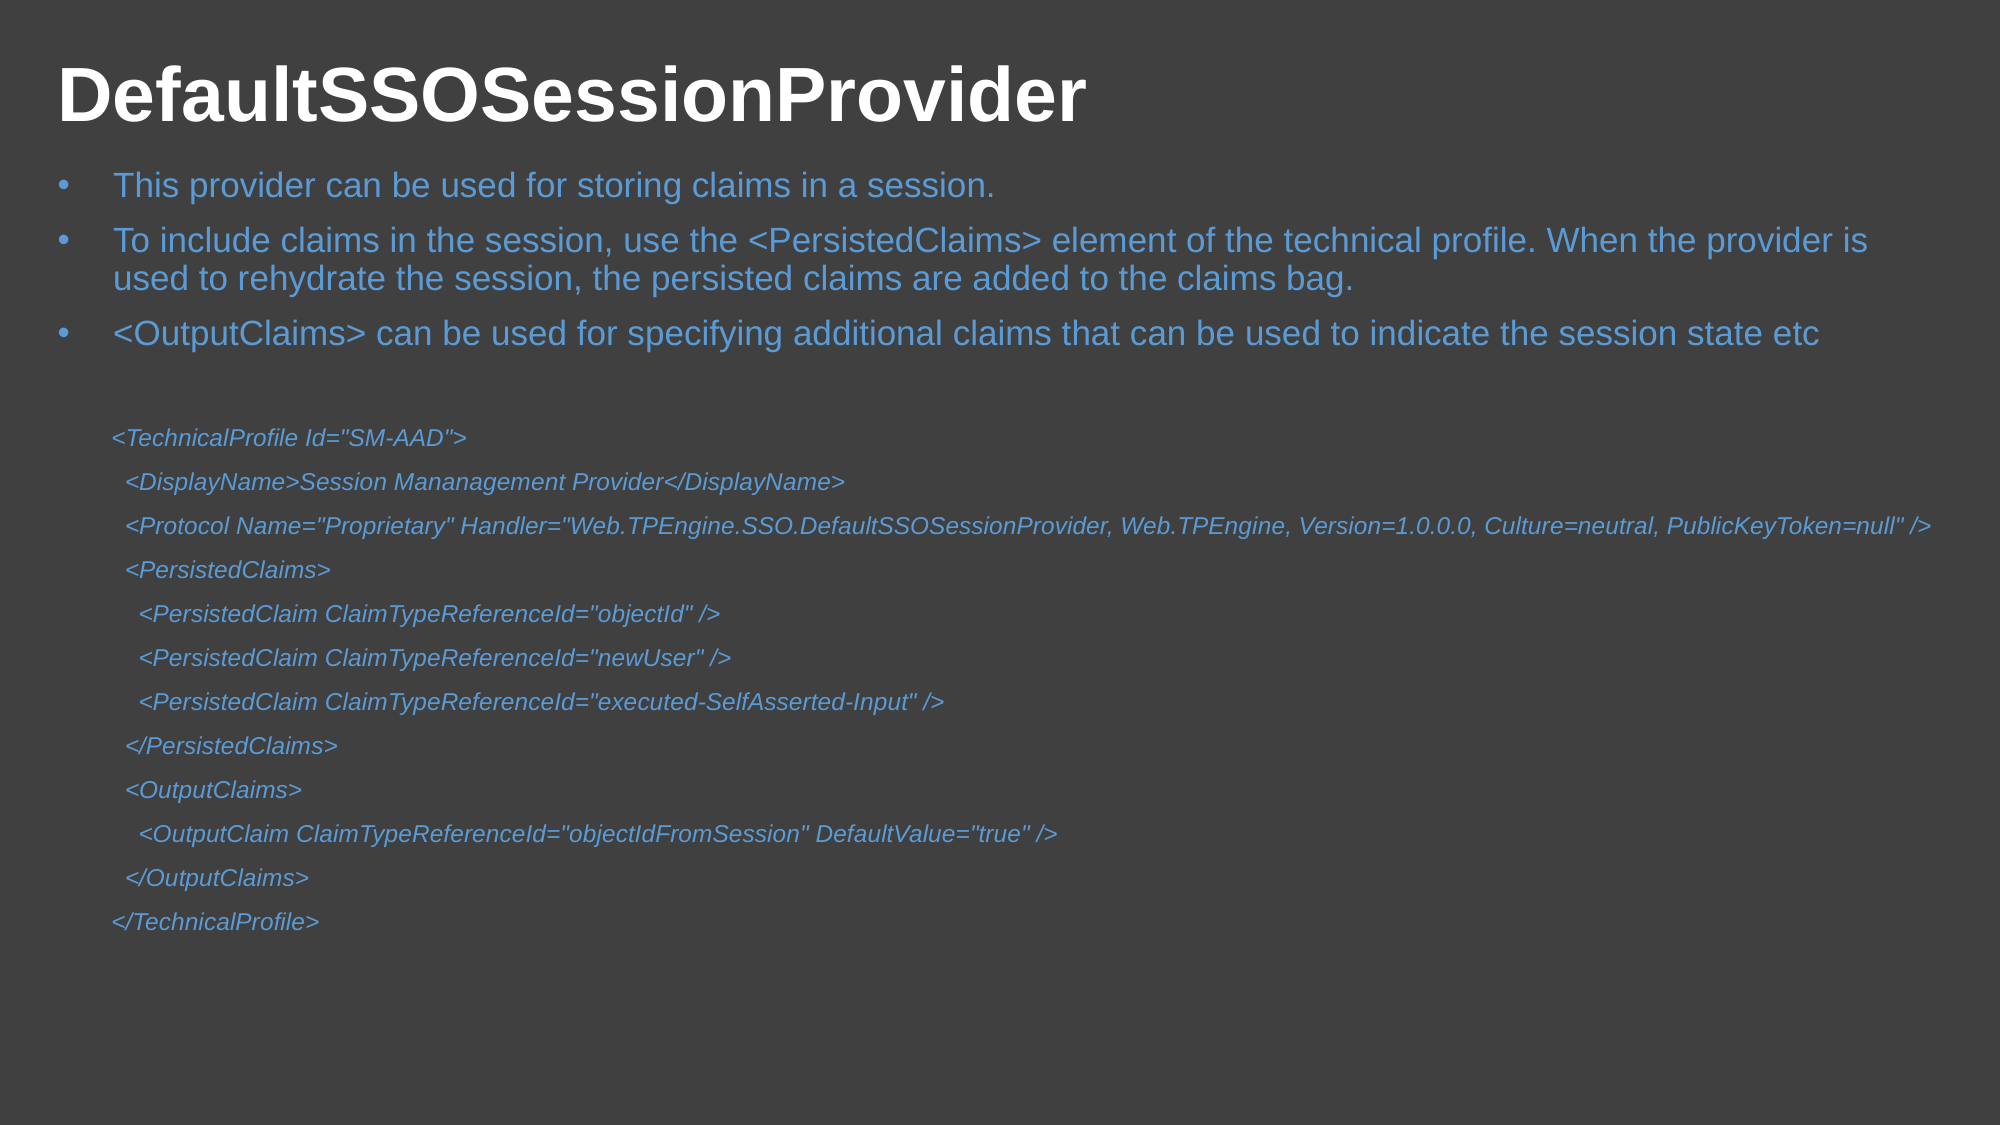

DefaultSSOSessionProvider
This provider can be used for storing claims in a session.
To include claims in the session, use the <PersistedClaims> element of the technical profile. When the provider is used to rehydrate the session, the persisted claims are added to the claims bag.
<OutputClaims> can be used for specifying additional claims that can be used to indicate the session state etc

        <TechnicalProfile Id="SM-AAD">
          <DisplayName>Session Mananagement Provider</DisplayName>
          <Protocol Name="Proprietary" Handler="Web.TPEngine.SSO.DefaultSSOSessionProvider, Web.TPEngine, Version=1.0.0.0, Culture=neutral, PublicKeyToken=null" />
          <PersistedClaims>
            <PersistedClaim ClaimTypeReferenceId="objectId" />
            <PersistedClaim ClaimTypeReferenceId="newUser" />
            <PersistedClaim ClaimTypeReferenceId="executed-SelfAsserted-Input" />
          </PersistedClaims>
          <OutputClaims>
            <OutputClaim ClaimTypeReferenceId="objectIdFromSession" DefaultValue="true" />
          </OutputClaims>
        </TechnicalProfile>